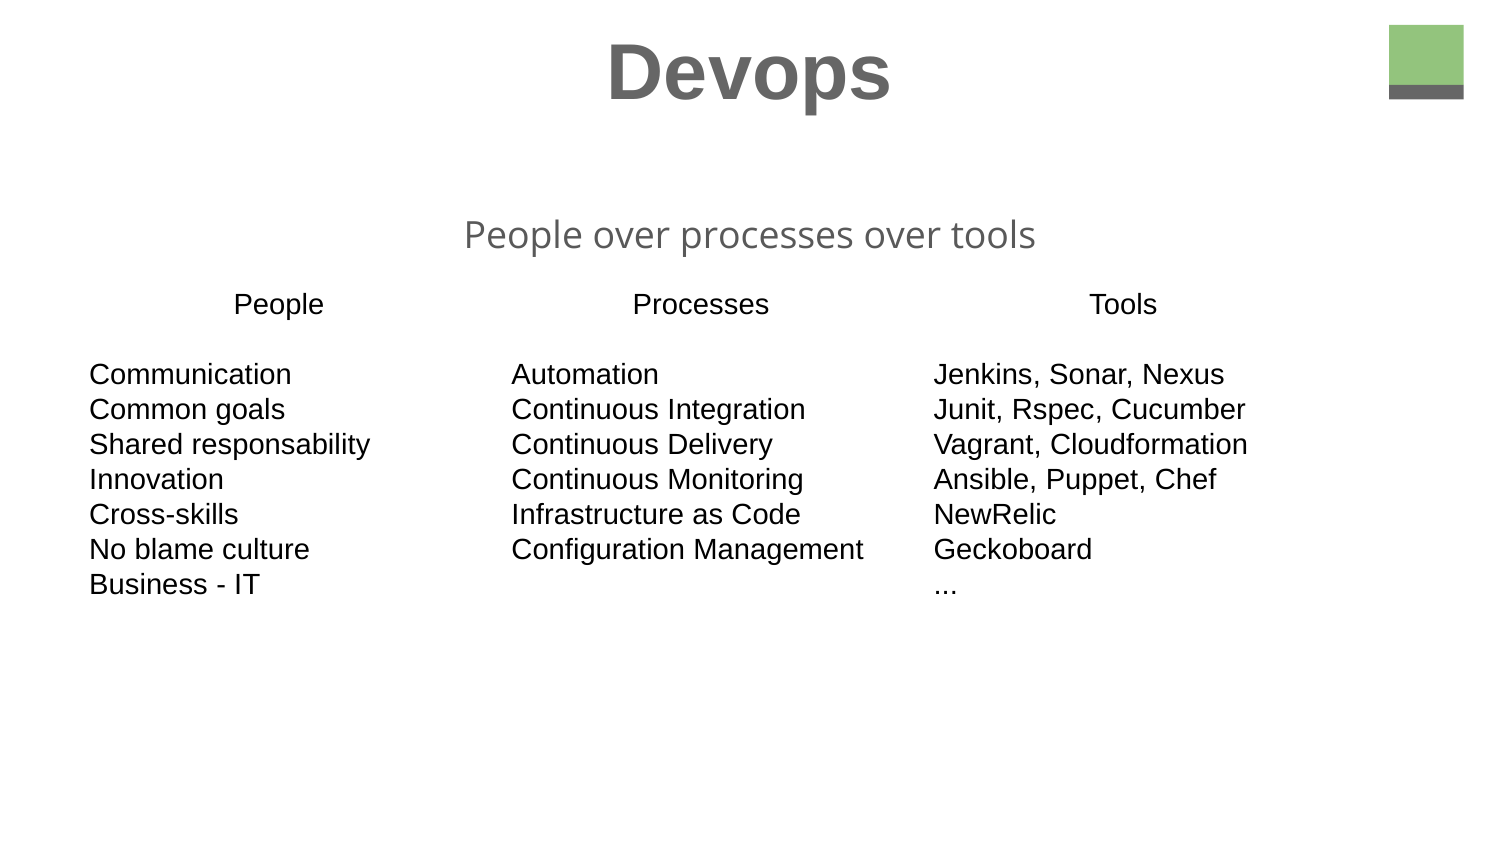

# Devops
People over processes over tools
People

Communication
Common goals
Shared responsability
Innovation
Cross-skills
No blame culture
Business - IT
Processes

Automation
Continuous Integration
Continuous Delivery
Continuous Monitoring
Infrastructure as Code
Configuration Management

Tools

Jenkins, Sonar, Nexus
Junit, Rspec, Cucumber
Vagrant, Cloudformation
Ansible, Puppet, Chef
NewRelic
Geckoboard
...